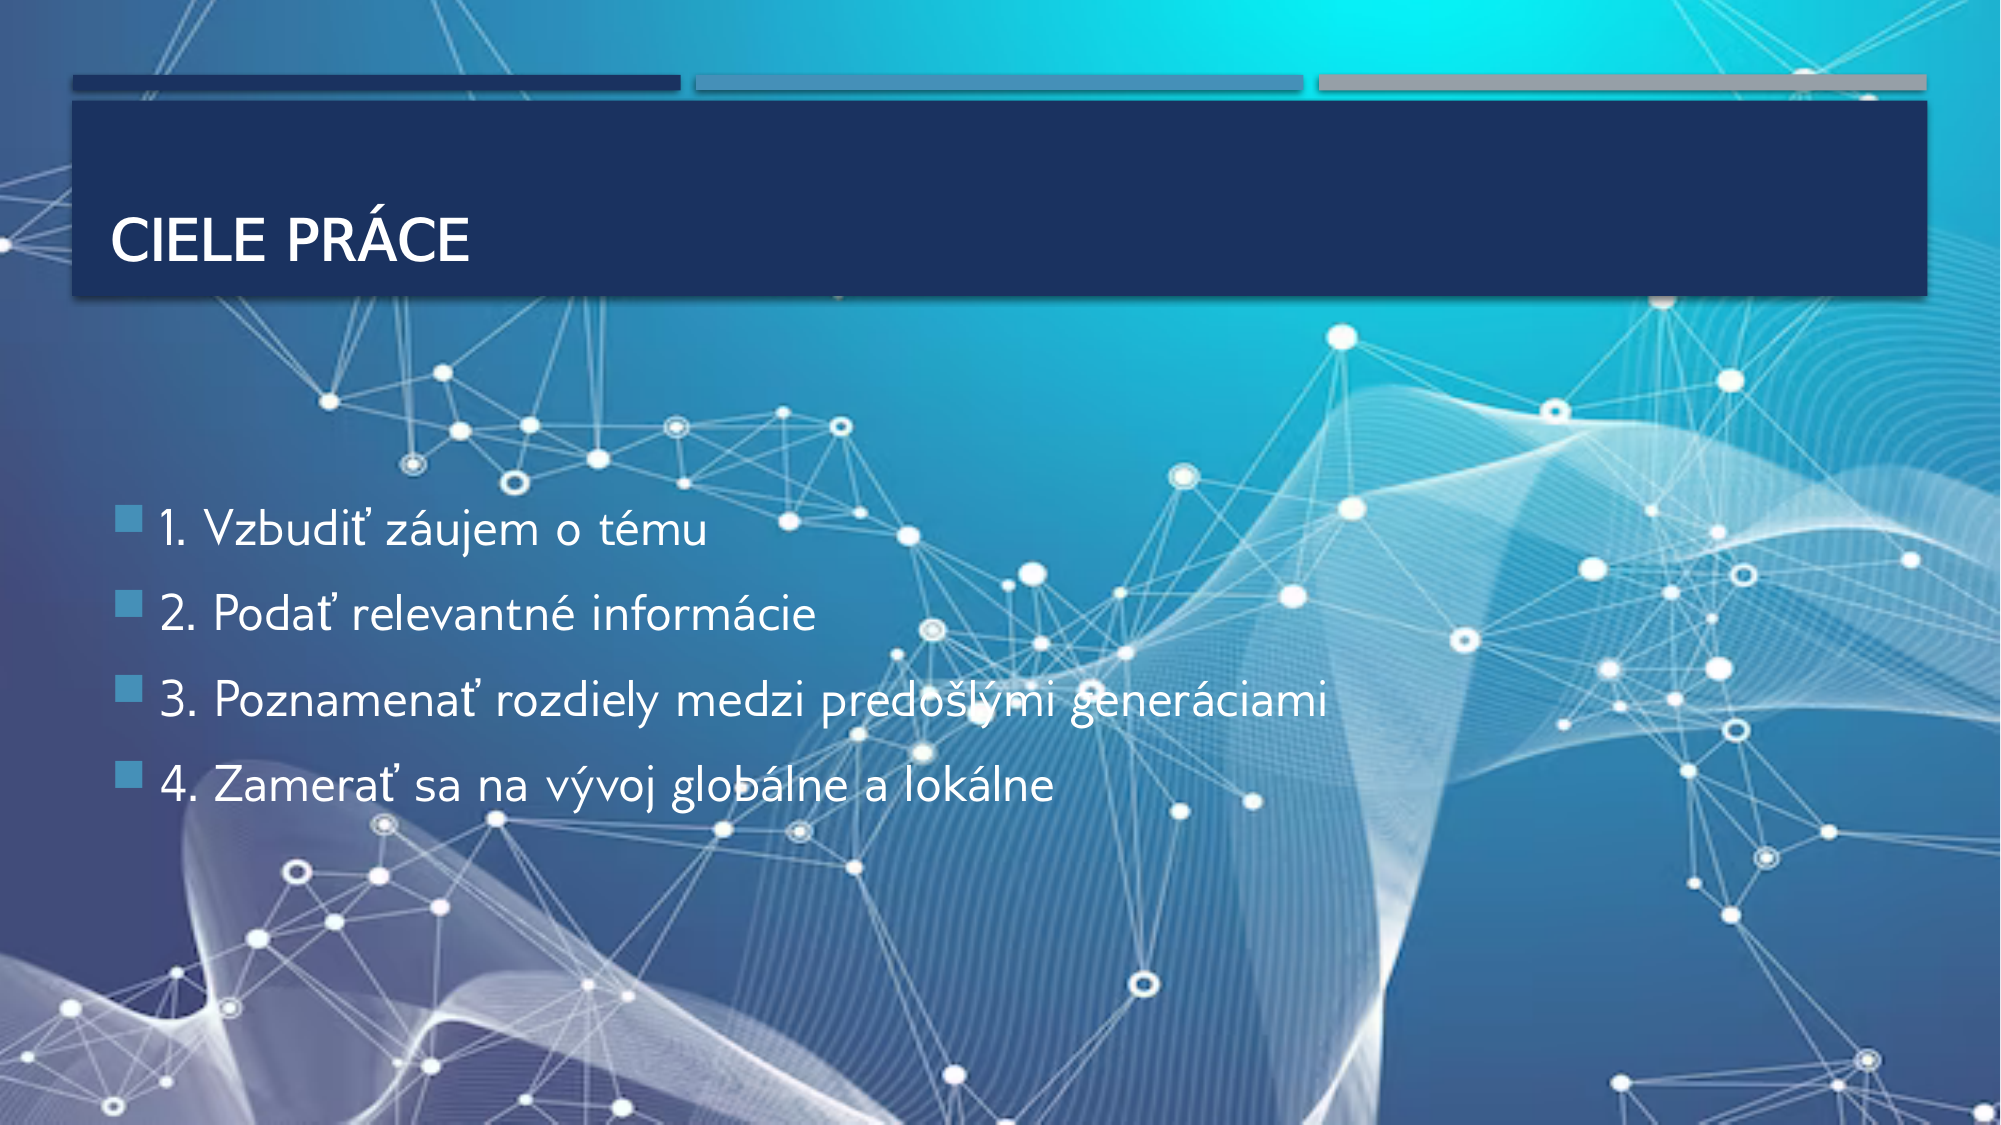

# Ciele práce
1. Vzbudiť záujem o tému
2. Podať relevantné informácie
3. Poznamenať rozdiely medzi predošlými generáciami
4. Zamerať sa na vývoj globálne a lokálne